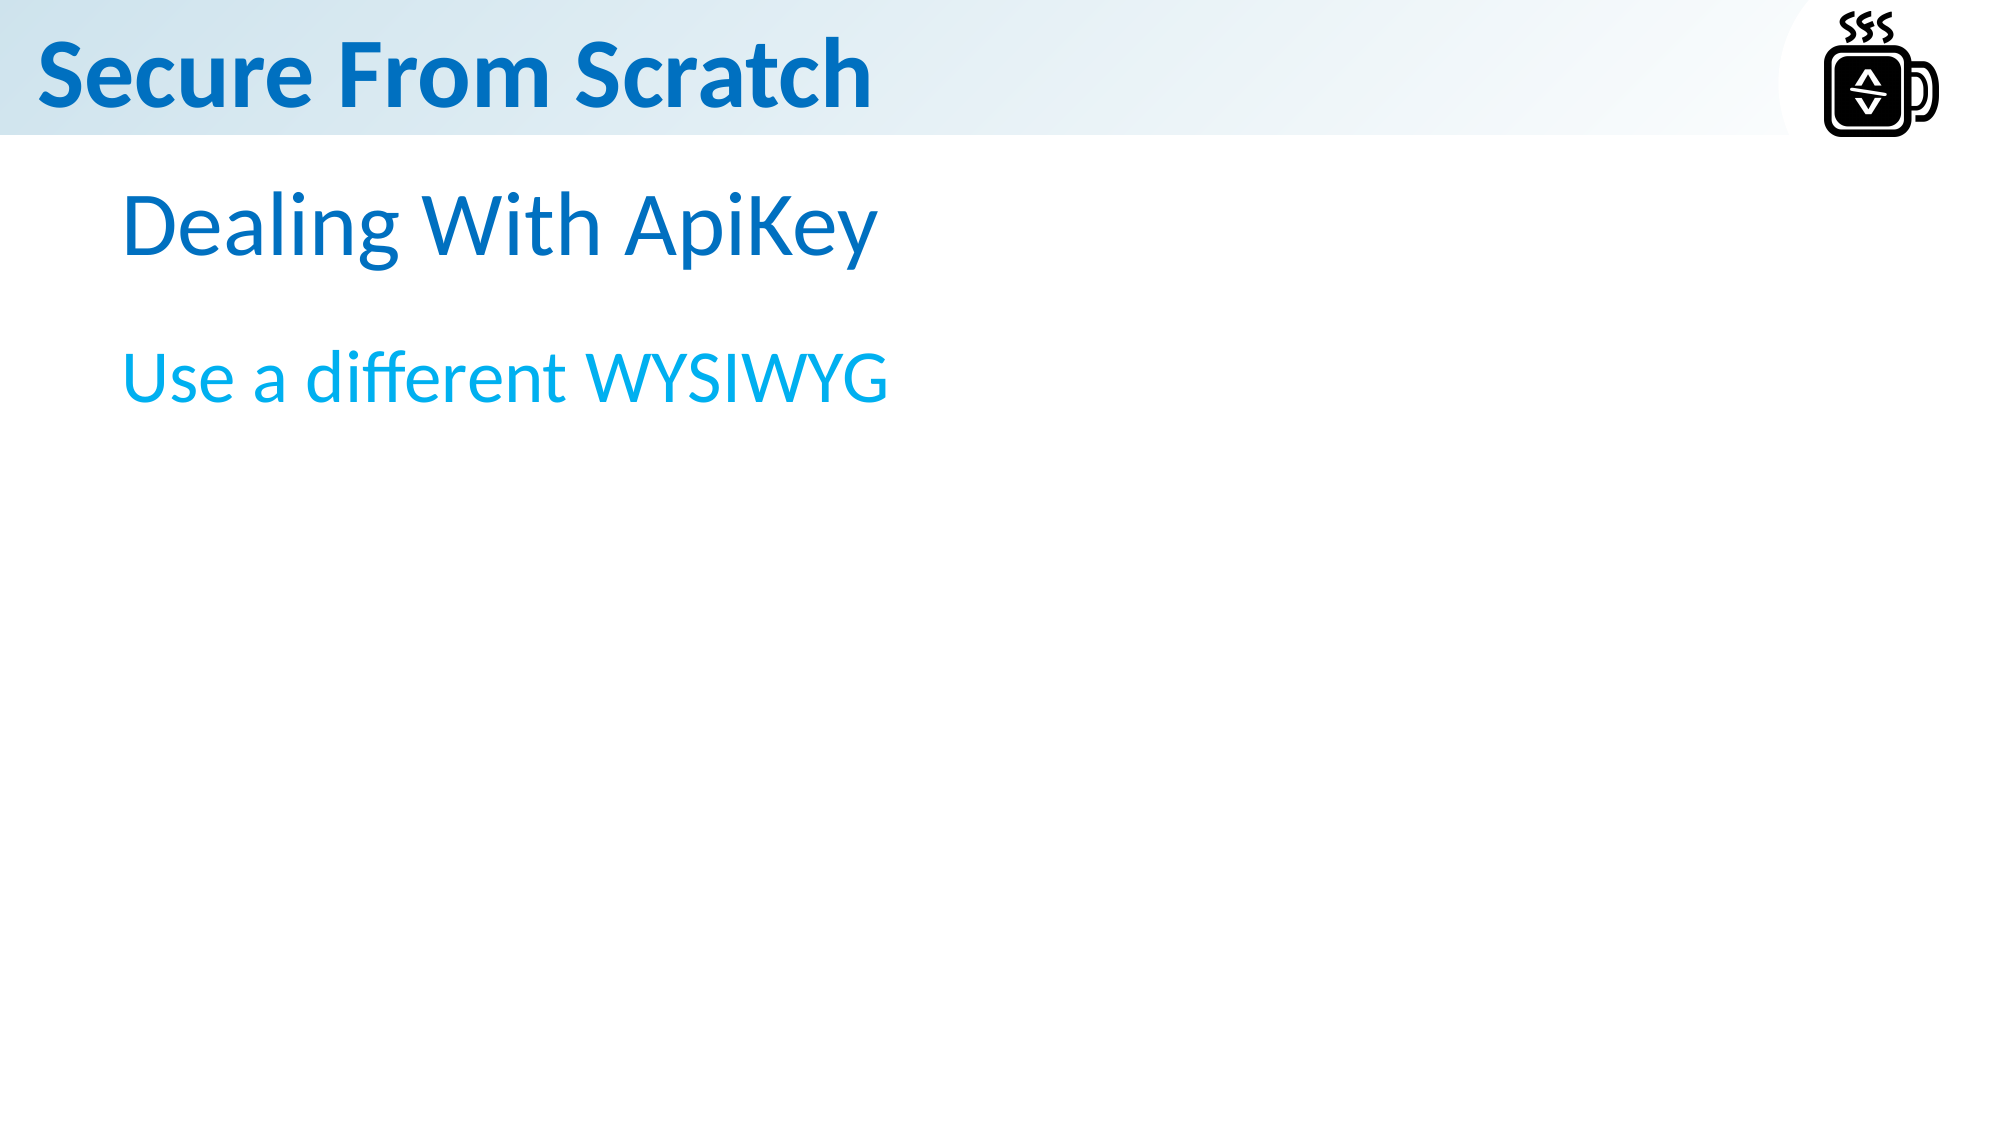

# Dealing With ApiKey
Use a different WYSIWYG